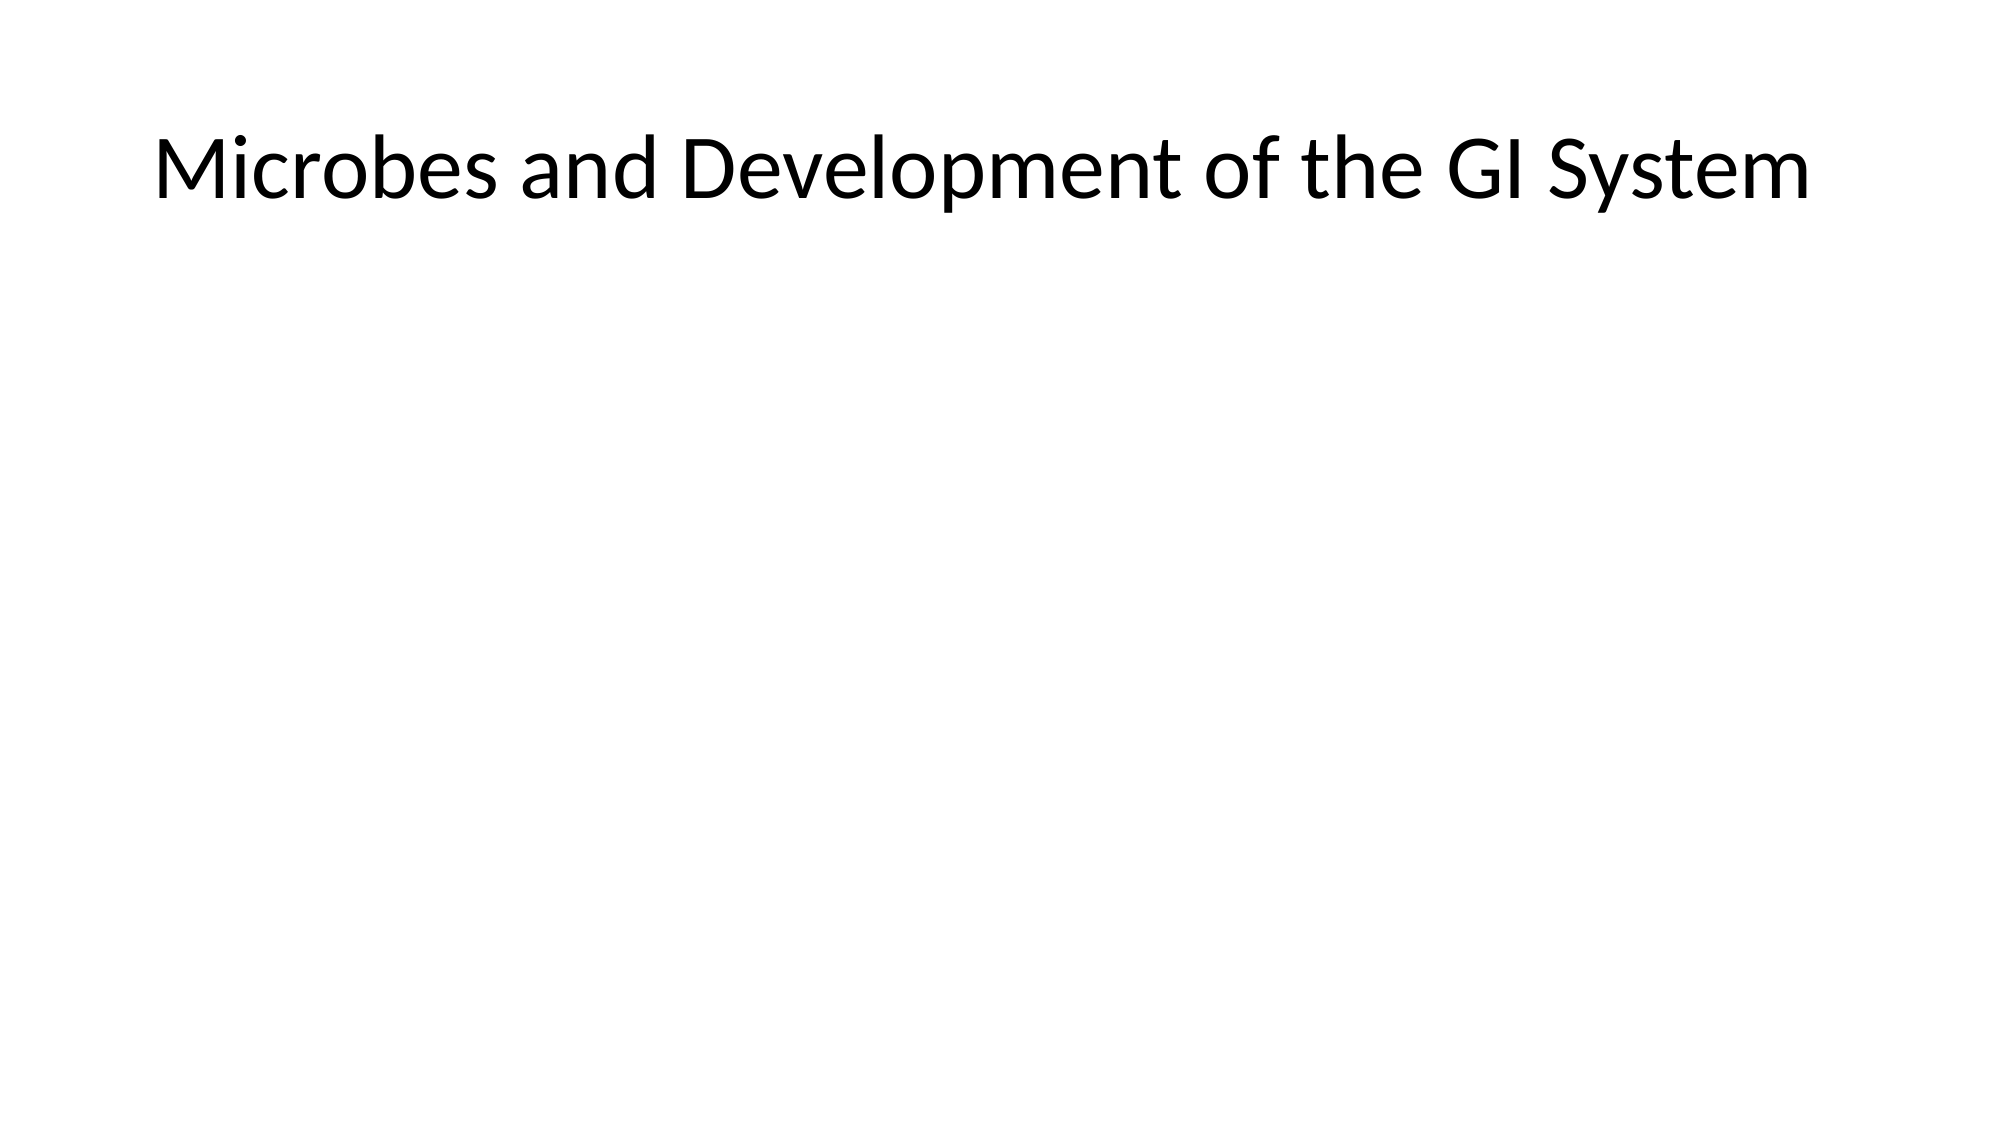

# Microbes and Development of the GI System